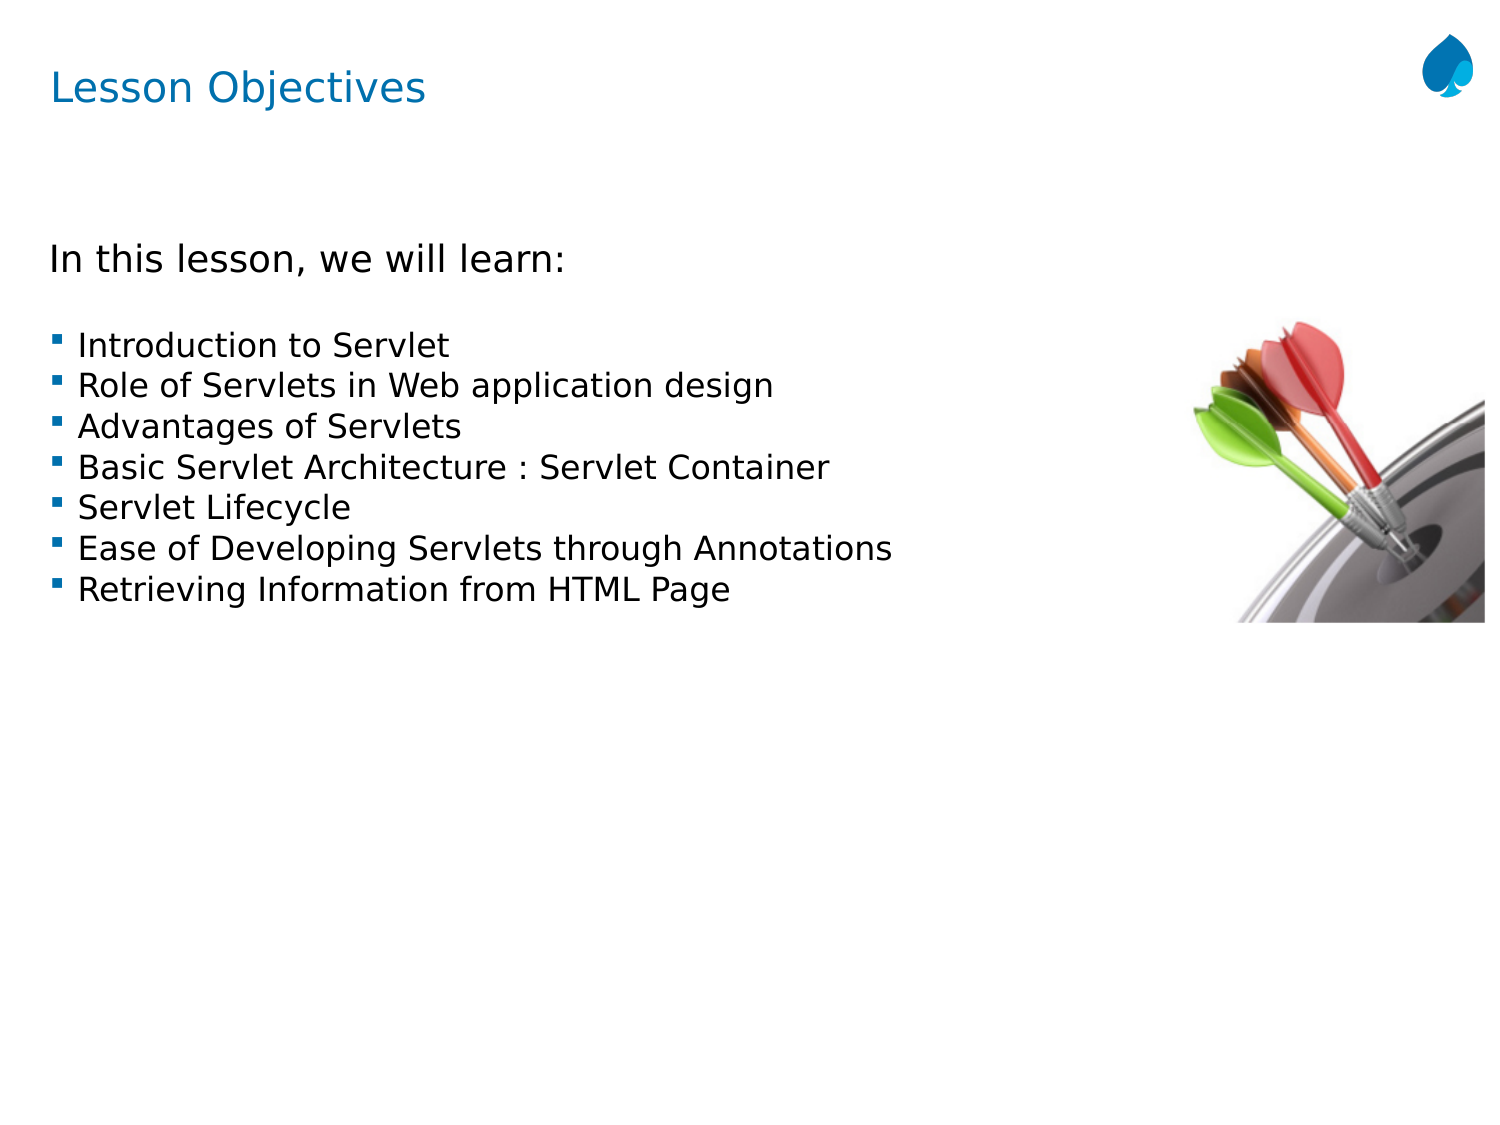

# Lesson Objectives
In this lesson, we will learn:

Introduction to Servlet
Role of Servlets in Web application design
Advantages of Servlets
Basic Servlet Architecture : Servlet Container
Servlet Lifecycle
Ease of Developing Servlets through Annotations
Retrieving Information from HTML Page